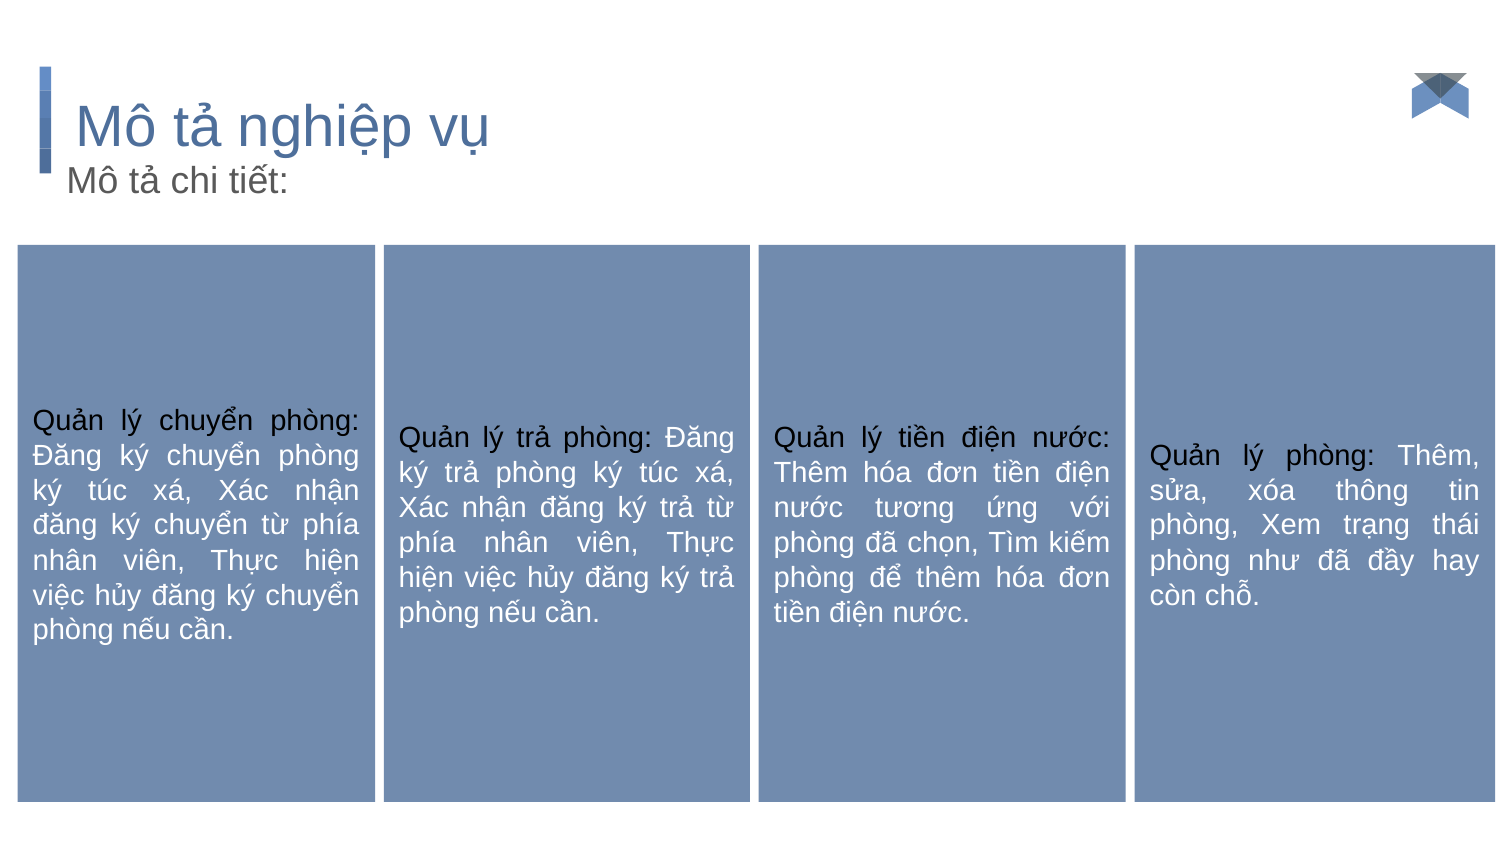

# Mô tả nghiệp vụ
Mô tả chi tiết:
Quản lý chuyển phòng: Đăng ký chuyển phòng ký túc xá, Xác nhận đăng ký chuyển từ phía nhân viên, Thực hiện việc hủy đăng ký chuyển phòng nếu cần.
Quản lý trả phòng: Đăng ký trả phòng ký túc xá, Xác nhận đăng ký trả từ phía nhân viên, Thực hiện việc hủy đăng ký trả phòng nếu cần.
Quản lý tiền điện nước: Thêm hóa đơn tiền điện nước tương ứng với phòng đã chọn, Tìm kiếm phòng để thêm hóa đơn tiền điện nước.
Quản lý phòng: Thêm, sửa, xóa thông tin phòng, Xem trạng thái phòng như đã đầy hay còn chỗ.
Lorem ipsum dolor sit amet, consectetur adipiscing elit. Curabitur eget risus in turpis aliquam consequat luctus ac tellus.